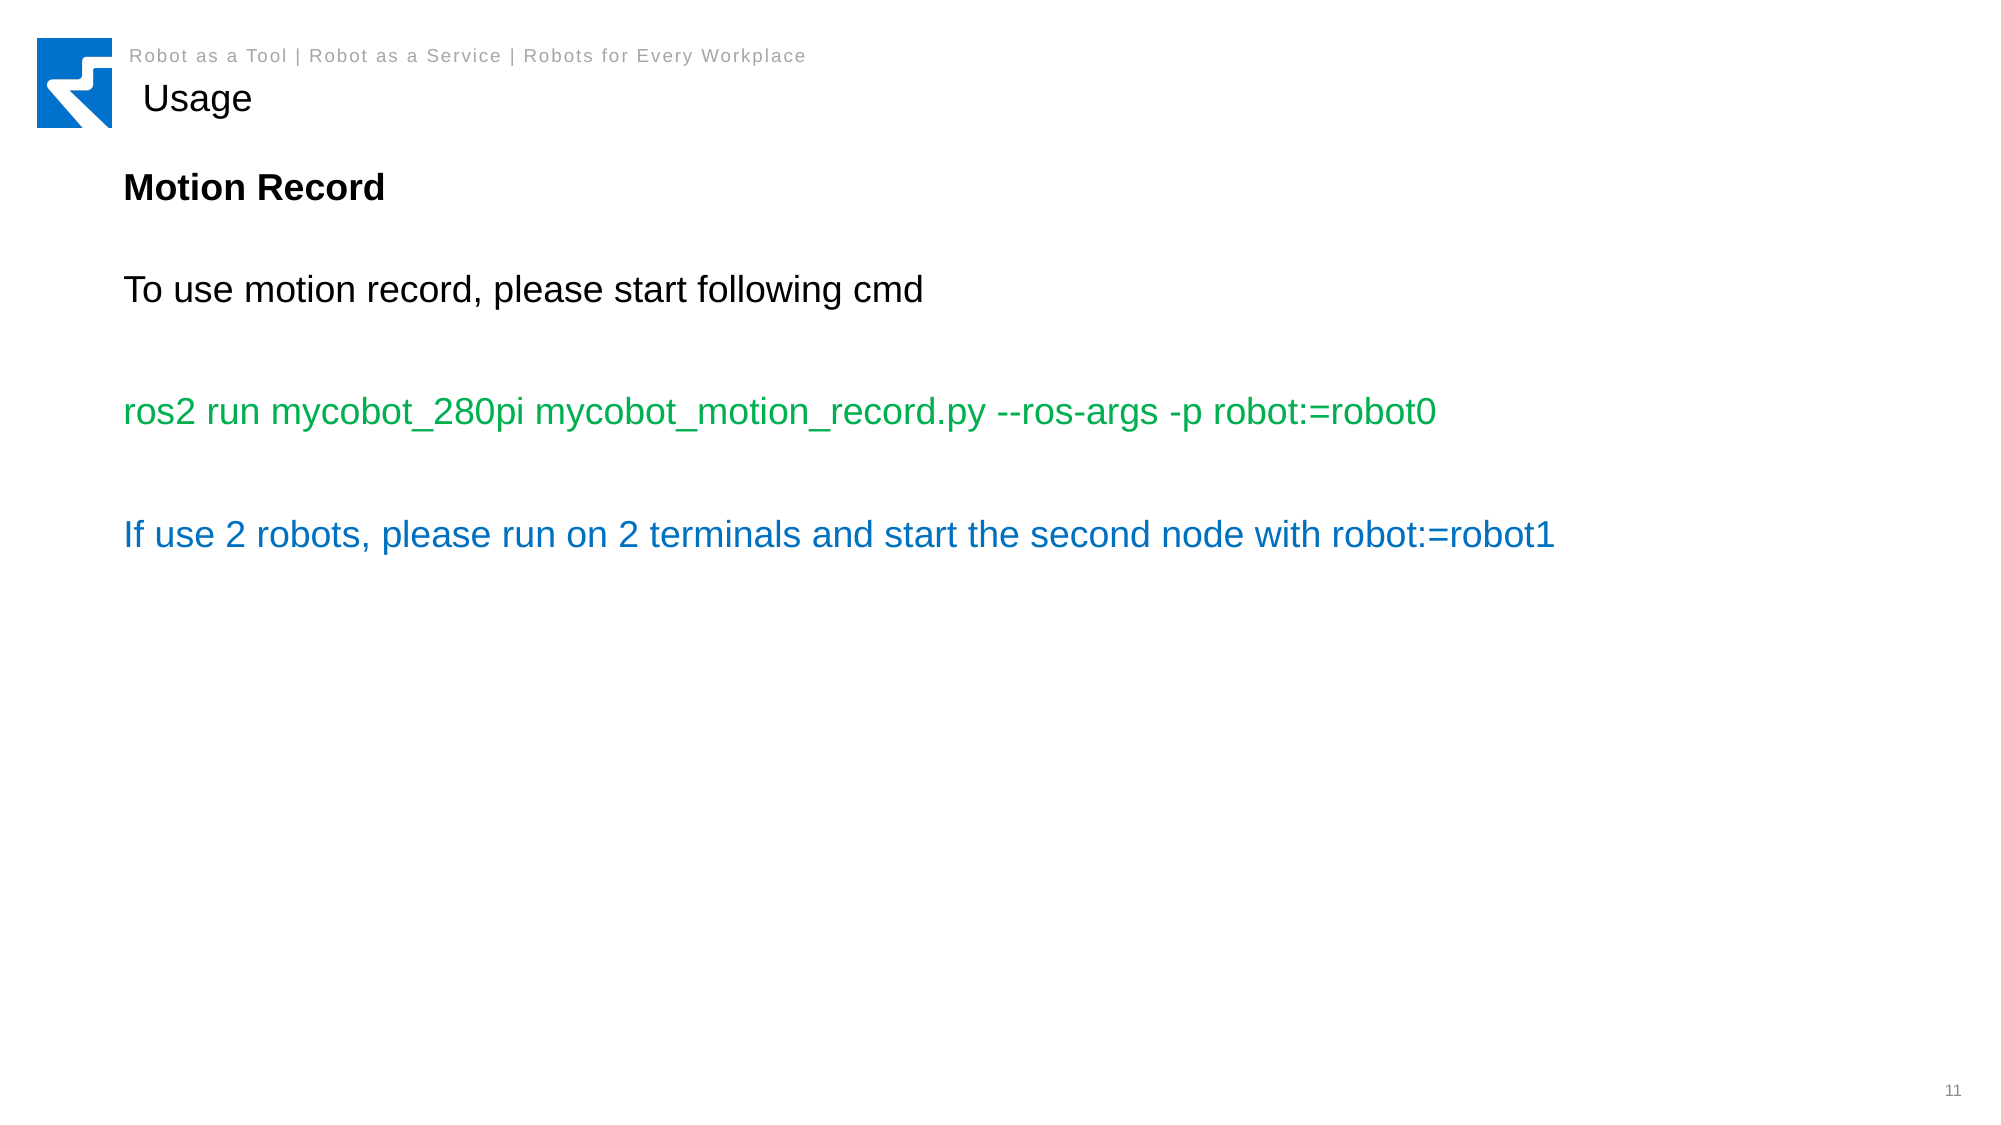

# Usage
Motion Record
To use motion record, please start following cmd

ros2 run mycobot_280pi mycobot_motion_record.py --ros-args -p robot:=robot0

If use 2 robots, please run on 2 terminals and start the second node with robot:=robot1